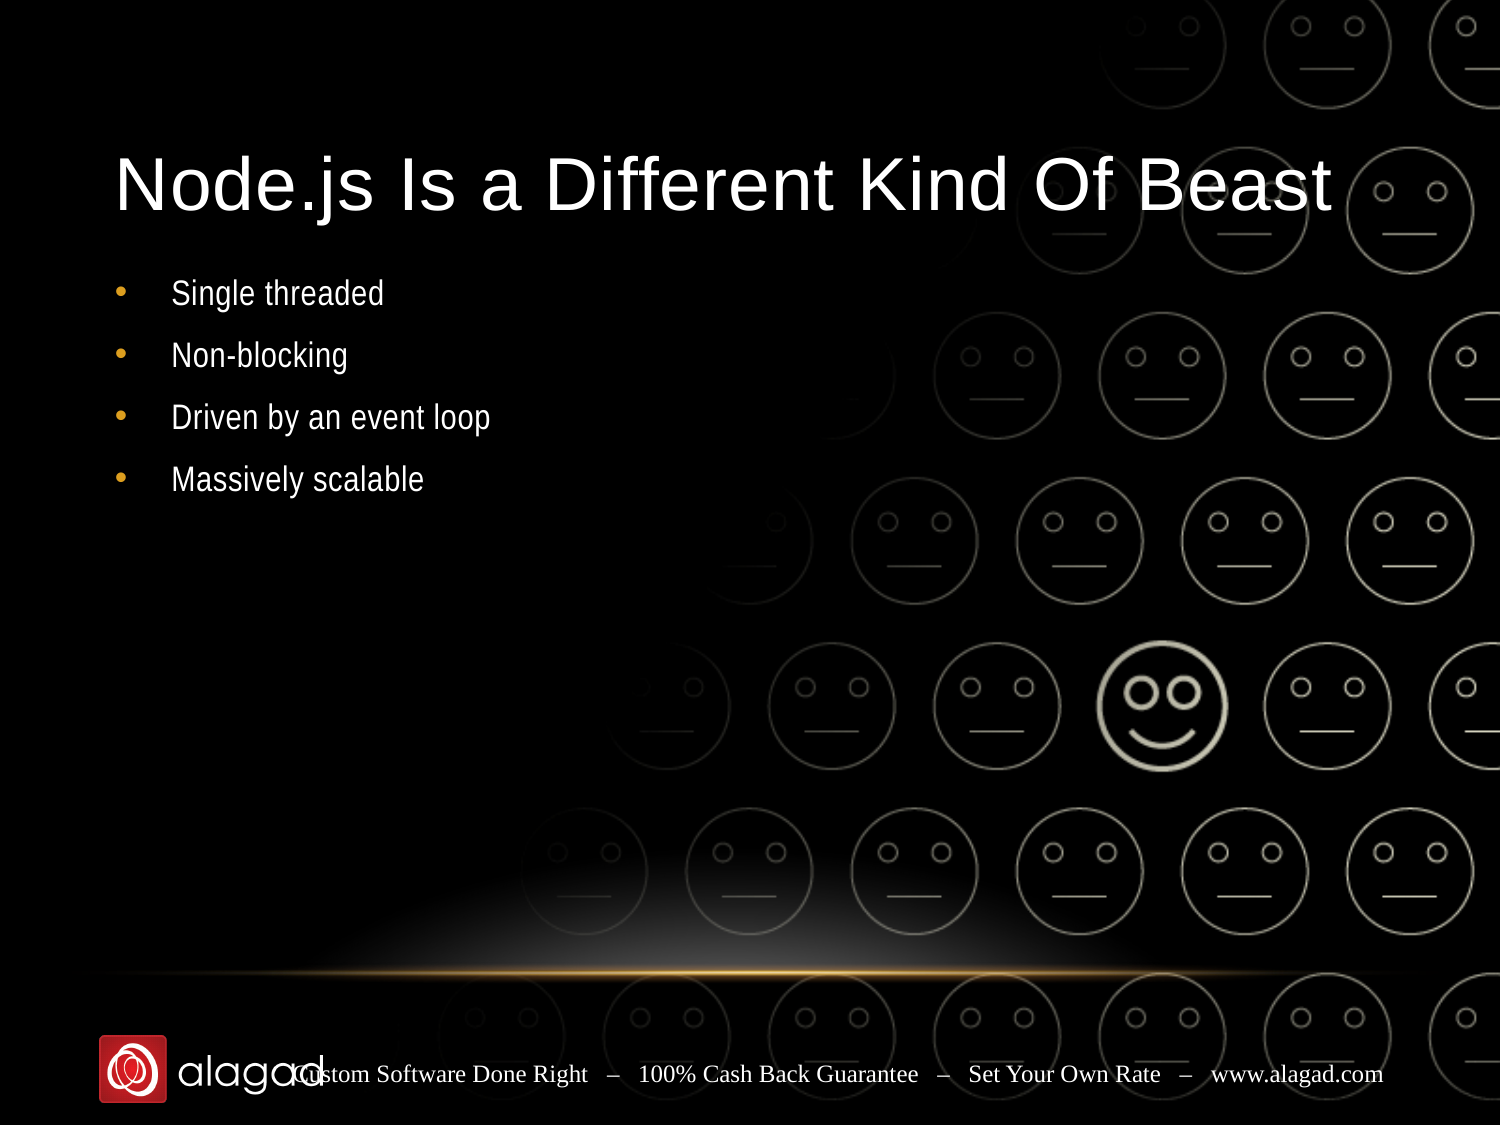

# Node.js Is a Different Kind Of Beast
Single threaded
Non-blocking
Driven by an event loop
Massively scalable

Custom Software Done Right   –   100% Cash Back Guarantee   –   Set Your Own Rate   –   www.alagad.com